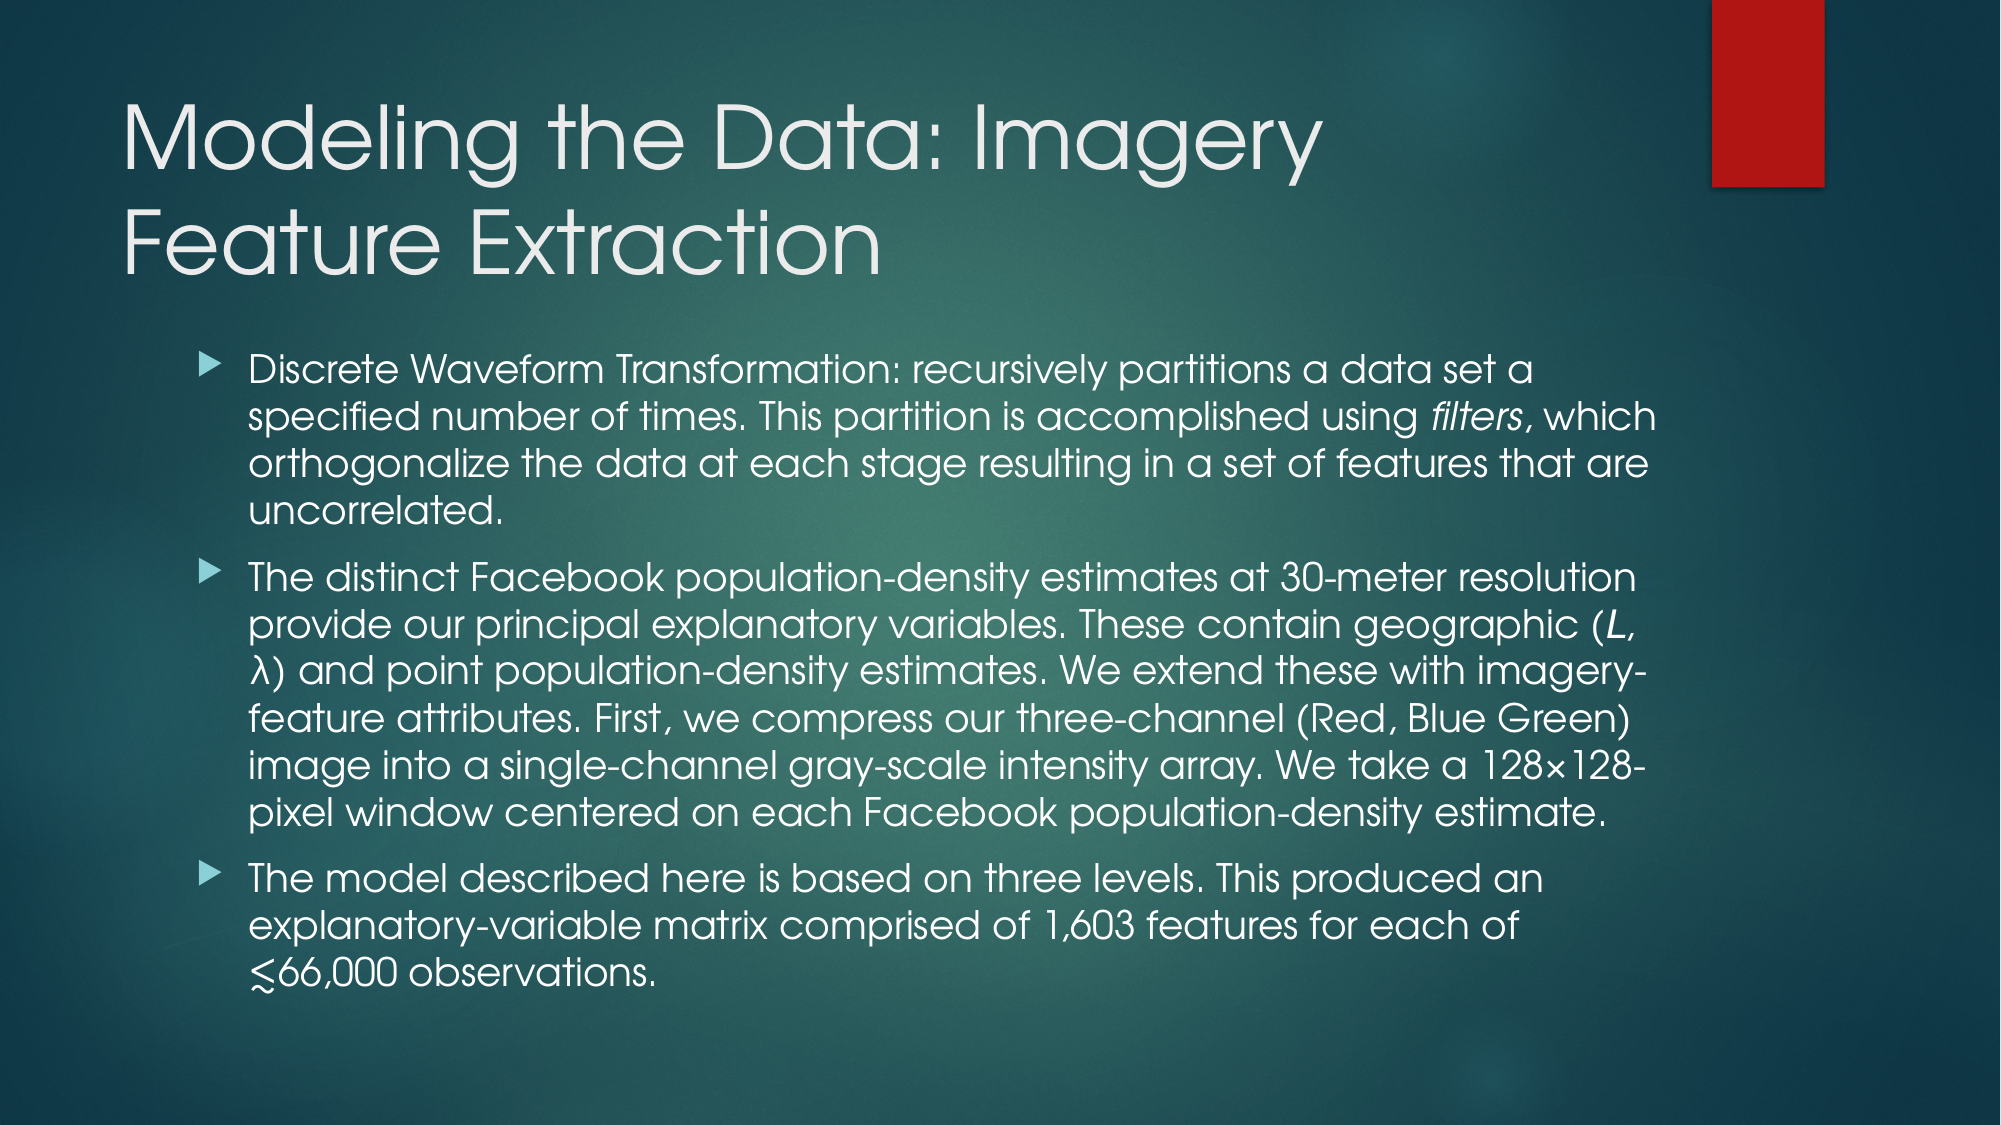

# Modeling the Data: Imagery Feature Extraction
Discrete Waveform Transformation: recursively partitions a data set a specified number of times. This partition is accomplished using filters, which orthogonalize the data at each stage resulting in a set of features that are uncorrelated.
The distinct Facebook population-density estimates at 30-meter resolution provide our principal explanatory variables. These contain geographic (𝘓, λ) and point population-density estimates. We extend these with imagery-feature attributes. First, we compress our three-channel (Red, Blue Green) image into a single-channel gray-scale intensity array. We take a 128×128-pixel window centered on each Facebook population-density estimate.
The model described here is based on three levels. This produced an explanatory-variable matrix comprised of 1,603 features for each of ≲66,000 observations.